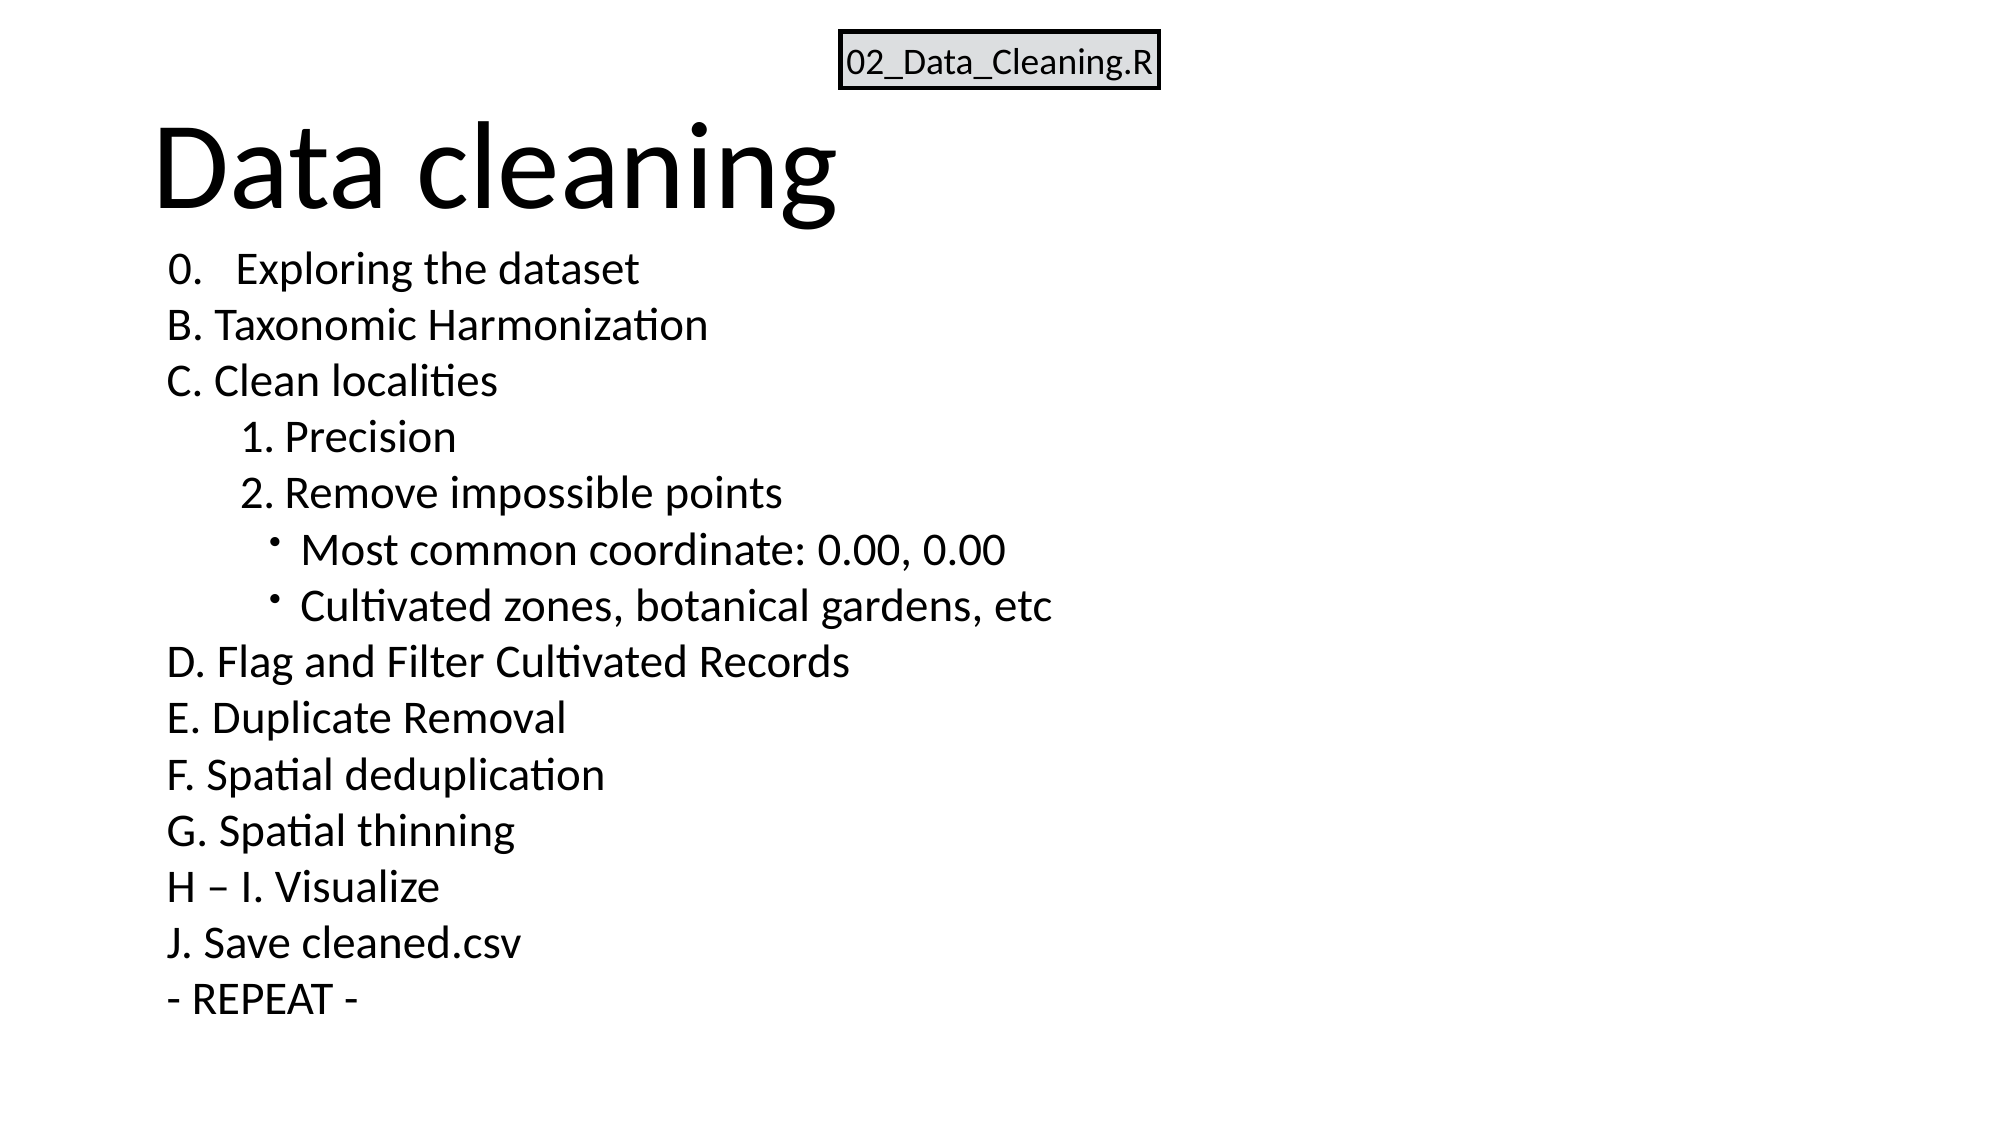

02_Data_Cleaning.R
# Data cleaning
0.   Exploring the dataset
B. Taxonomic Harmonization
C. Clean localities
Precision
Remove impossible points
Most common coordinate: 0.00, 0.00
Cultivated zones, botanical gardens, etc
D. Flag and Filter Cultivated Records
E. Duplicate Removal
F. Spatial deduplication
G. Spatial thinning
H – I. Visualize
J. Save cleaned.csv
- REPEAT -